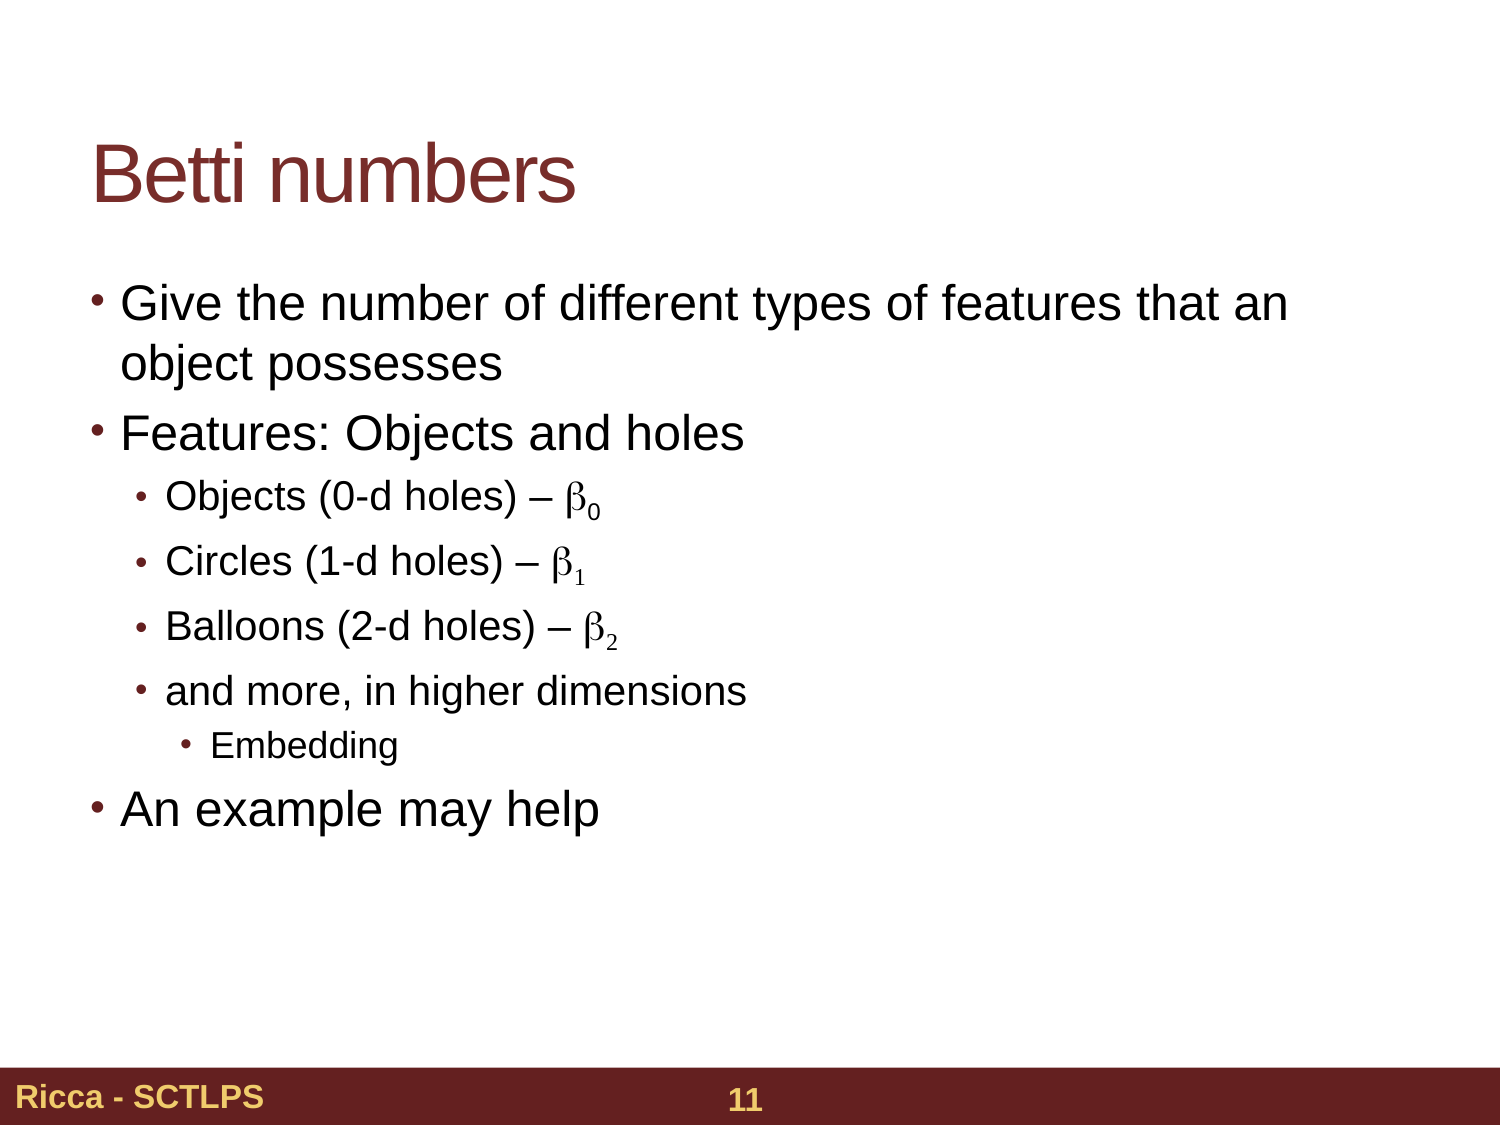

# Betti numbers
Give the number of different types of features that an object possesses
Features: Objects and holes
Objects (0-d holes) – β0
Circles (1-d holes) – β1
Balloons (2-d holes) – β2
and more, in higher dimensions
Embedding
An example may help
Ricca - SCTLPS
11